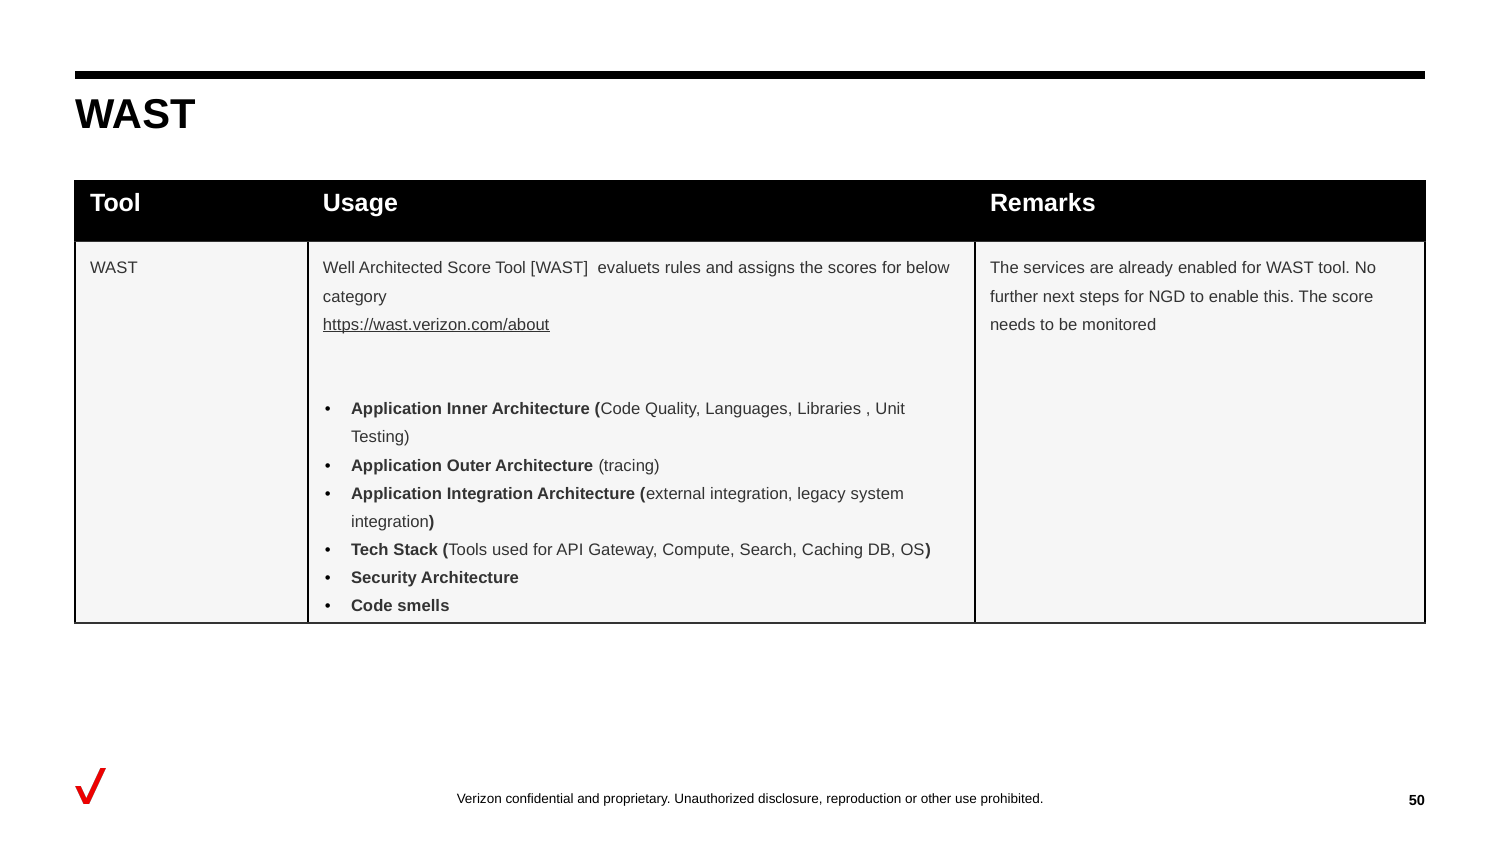

# WAST
| Tool | Usage | Remarks |
| --- | --- | --- |
| WAST | Well Architected Score Tool [WAST] evaluets rules and assigns the scores for below category https://wast.verizon.com/about Application Inner Architecture (Code Quality, Languages, Libraries , Unit Testing) Application Outer Architecture (tracing) Application Integration Architecture (external integration, legacy system integration) Tech Stack (Tools used for API Gateway, Compute, Search, Caching DB, OS) Security Architecture Code smells | The services are already enabled for WAST tool. No further next steps for NGD to enable this. The score needs to be monitored |
50